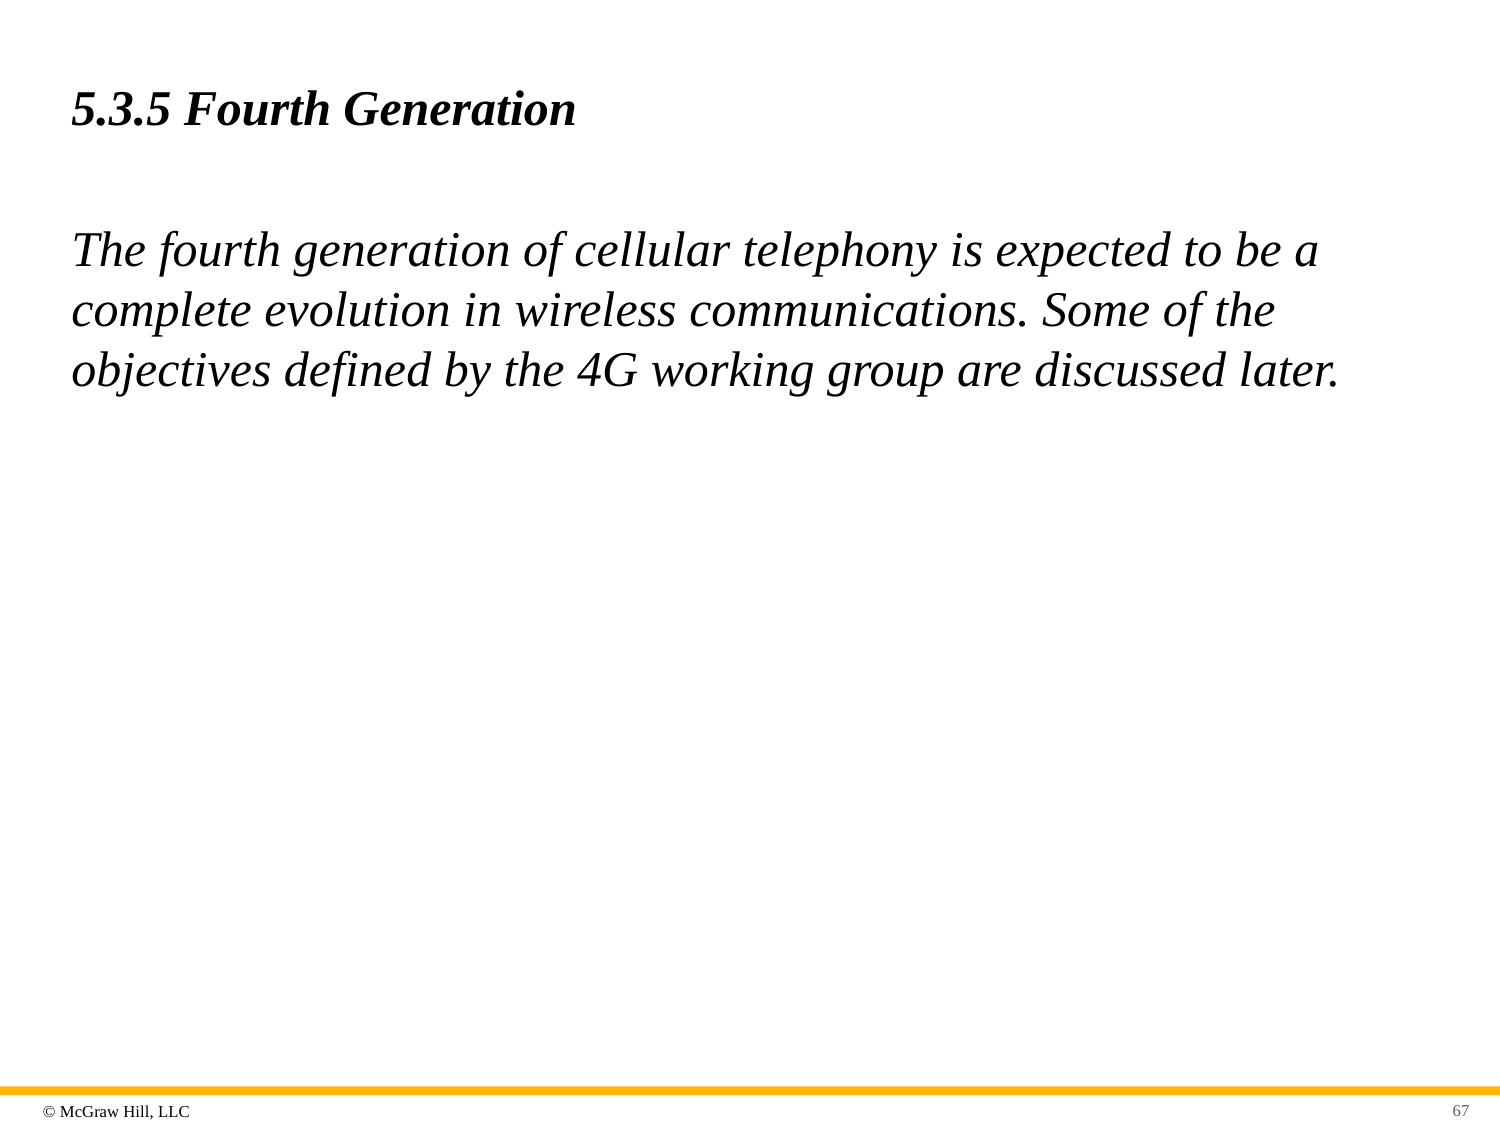

# 5.3.5 Fourth Generation
The fourth generation of cellular telephony is expected to be a complete evolution in wireless communications. Some of the objectives defined by the 4G working group are discussed later.
67